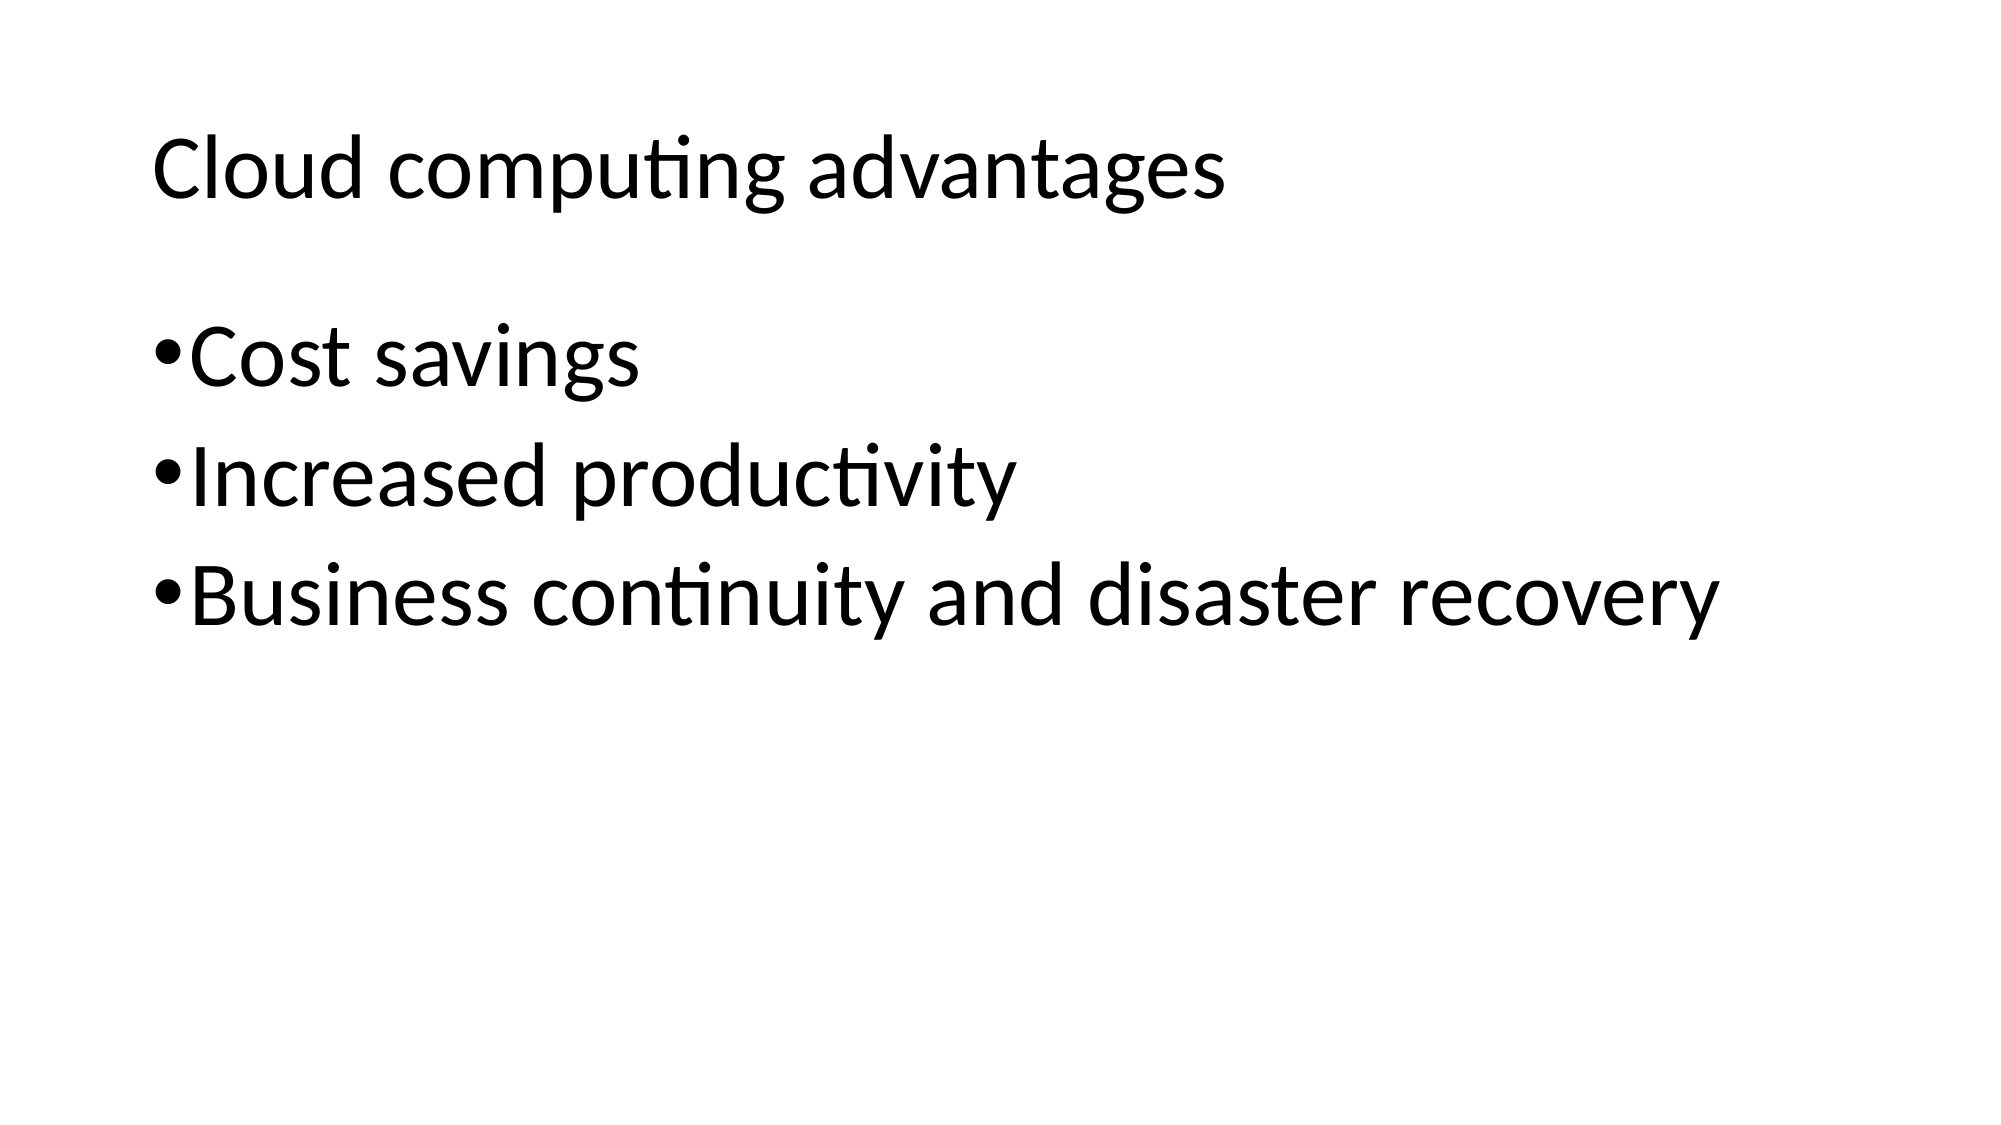

# Cloud computing advantages
Cost savings
Increased productivity
Business continuity and disaster recovery